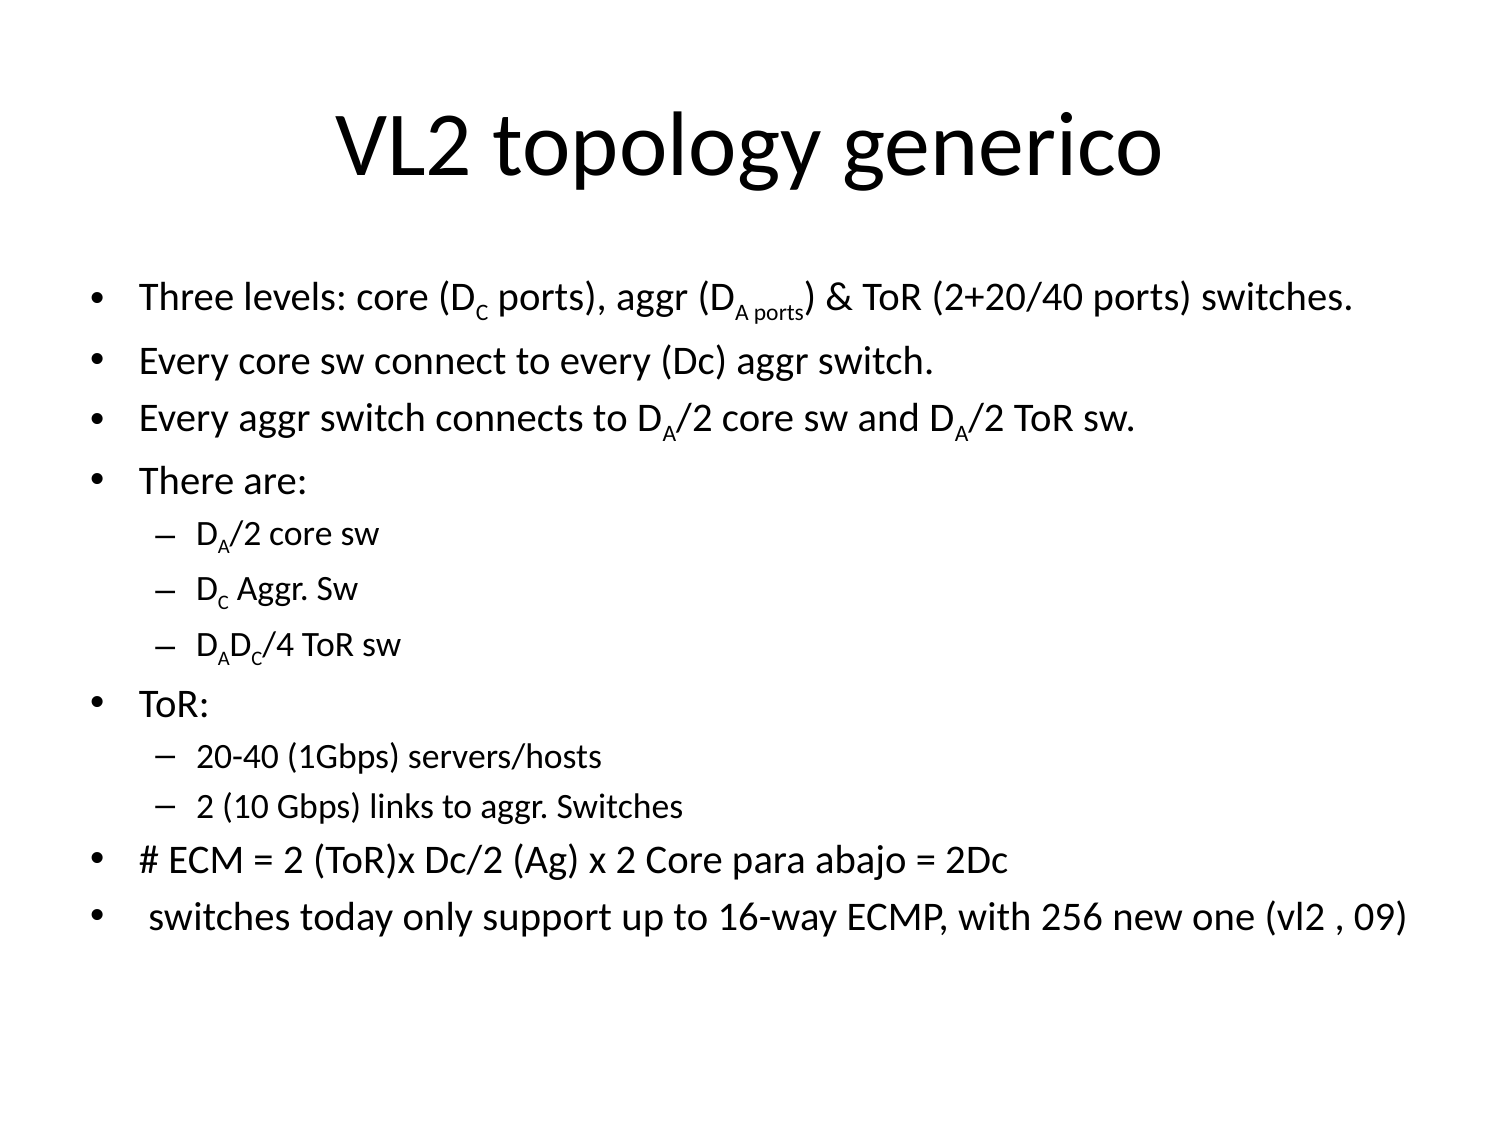

# VL2 topology generico
Three levels: core (DC ports), aggr (DA ports) & ToR (2+20/40 ports) switches.
Every core sw connect to every (Dc) aggr switch.
Every aggr switch connects to DA/2 core sw and DA/2 ToR sw.
There are:
DA/2 core sw
DC Aggr. Sw
DADC/4 ToR sw
ToR:
20-40 (1Gbps) servers/hosts
2 (10 Gbps) links to aggr. Switches
# ECM = 2 (ToR)x Dc/2 (Ag) x 2 Core para abajo = 2Dc
 switches today only support up to 16-way ECMP, with 256 new one (vl2 , 09)